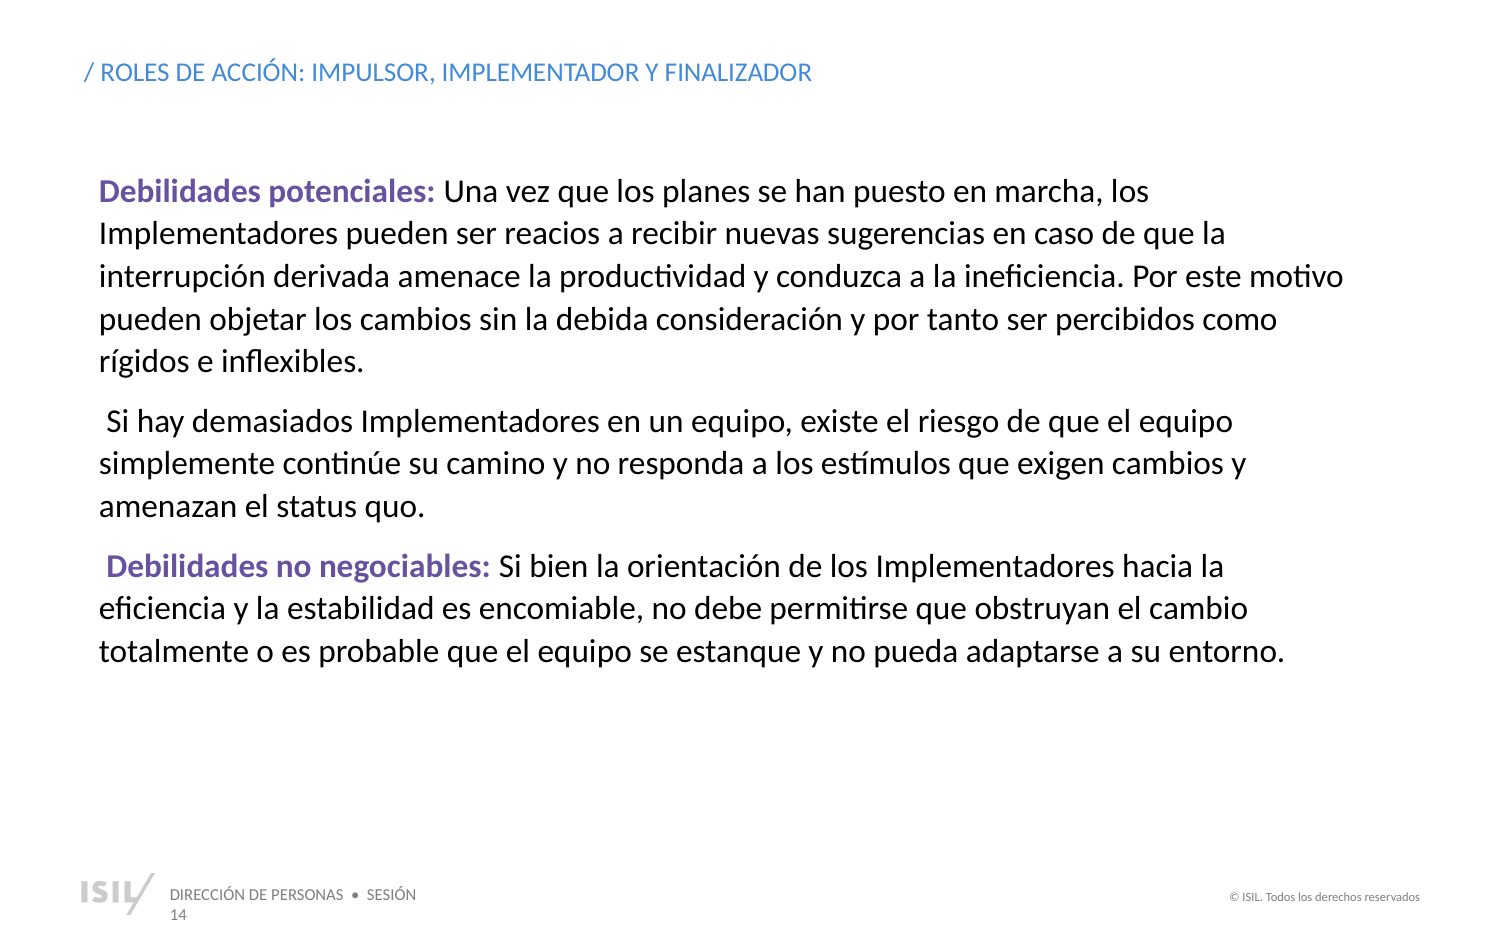

/ ROLES DE ACCIÓN: IMPULSOR, IMPLEMENTADOR Y FINALIZADOR
Debilidades potenciales: Una vez que los planes se han puesto en marcha, los Implementadores pueden ser reacios a recibir nuevas sugerencias en caso de que la interrupción derivada amenace la productividad y conduzca a la ineficiencia. Por este motivo pueden objetar los cambios sin la debida consideración y por tanto ser percibidos como rígidos e inflexibles.
 Si hay demasiados Implementadores en un equipo, existe el riesgo de que el equipo simplemente continúe su camino y no responda a los estímulos que exigen cambios y amenazan el status quo.
 Debilidades no negociables: Si bien la orientación de los Implementadores hacia la eficiencia y la estabilidad es encomiable, no debe permitirse que obstruyan el cambio totalmente o es probable que el equipo se estanque y no pueda adaptarse a su entorno.